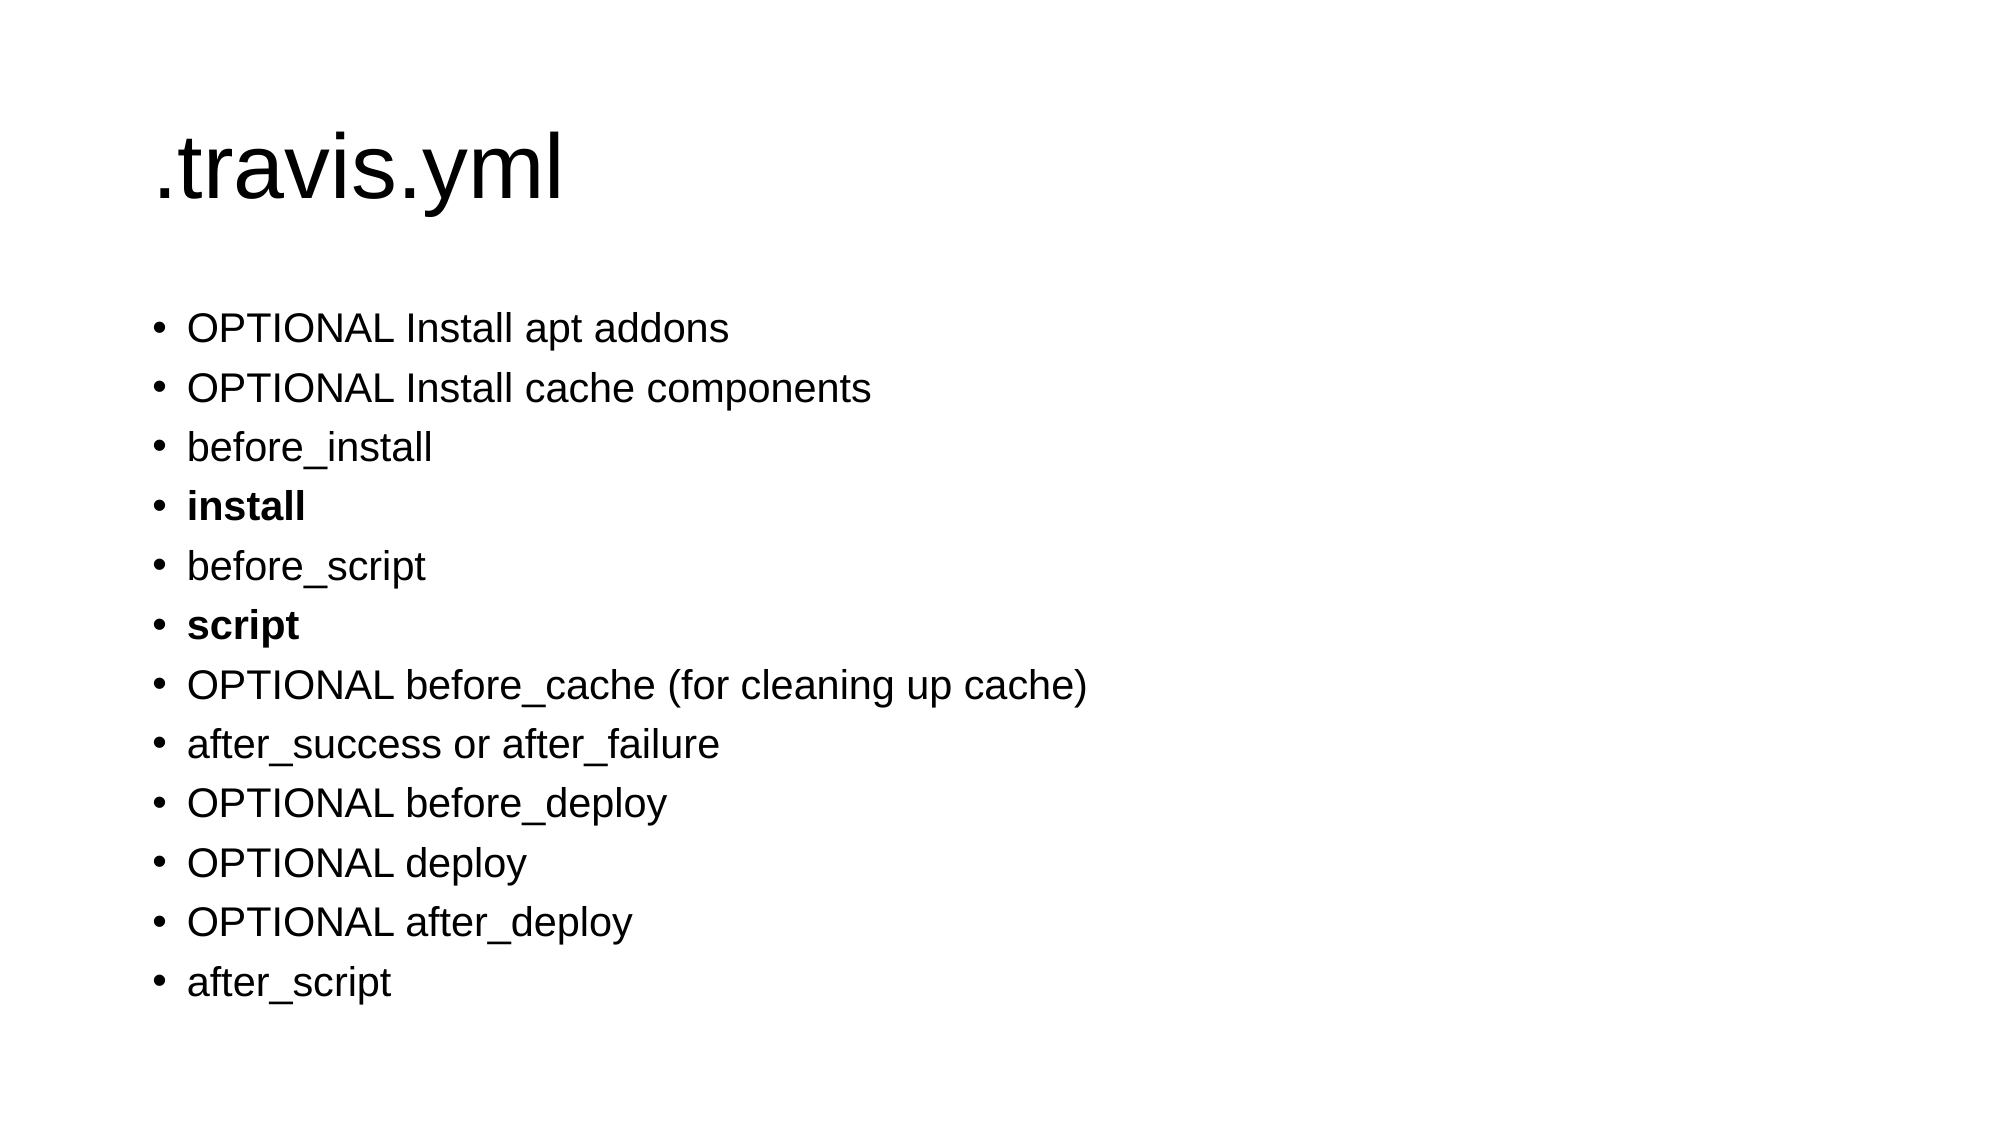

# .travis.yml
OPTIONAL Install apt addons
OPTIONAL Install cache components
before_install
install
before_script
script
OPTIONAL before_cache (for cleaning up cache)
after_success or after_failure
OPTIONAL before_deploy
OPTIONAL deploy
OPTIONAL after_deploy
after_script